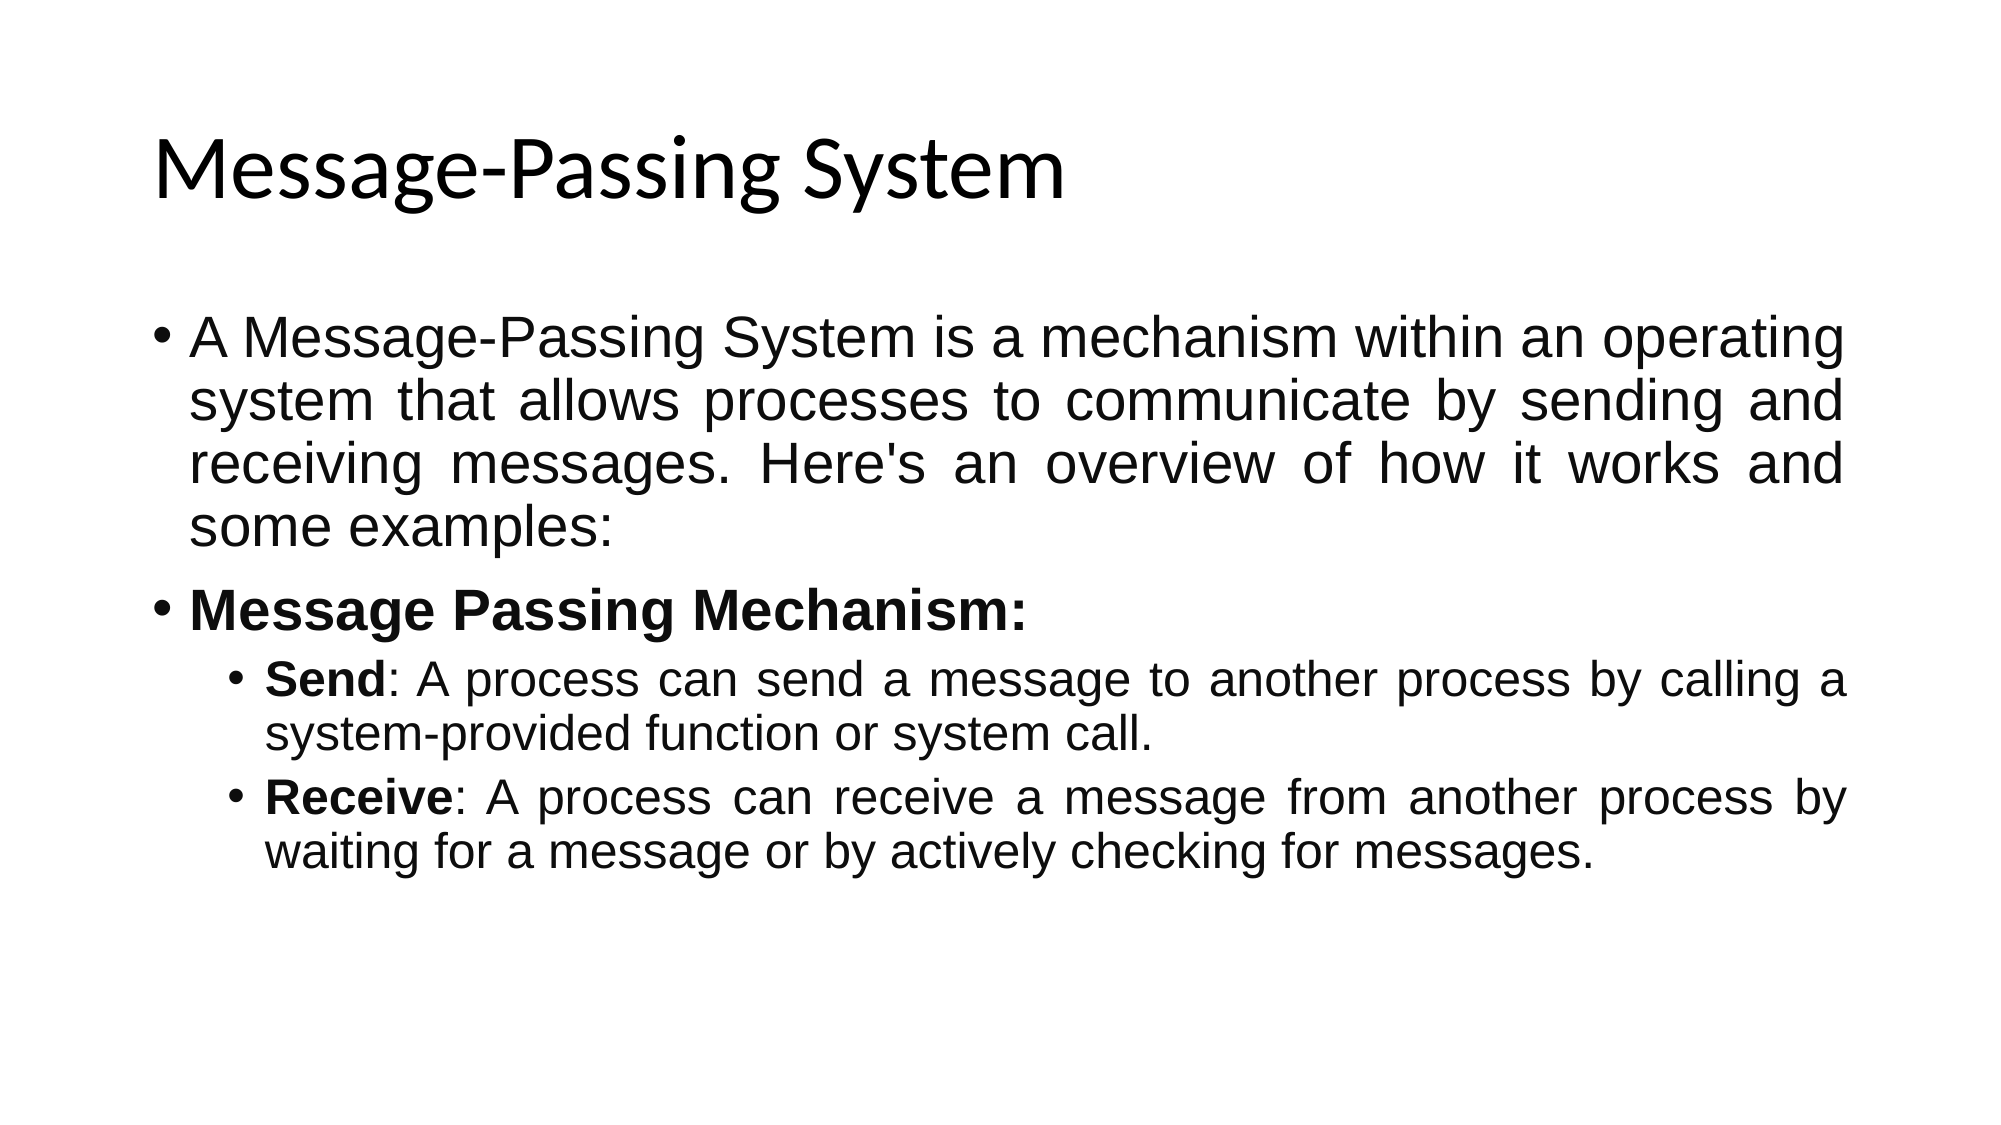

# Message-Passing System
A Message-Passing System is a mechanism within an operating system that allows processes to communicate by sending and receiving messages. Here's an overview of how it works and some examples:
Message Passing Mechanism:
Send: A process can send a message to another process by calling a system-provided function or system call.
Receive: A process can receive a message from another process by waiting for a message or by actively checking for messages.